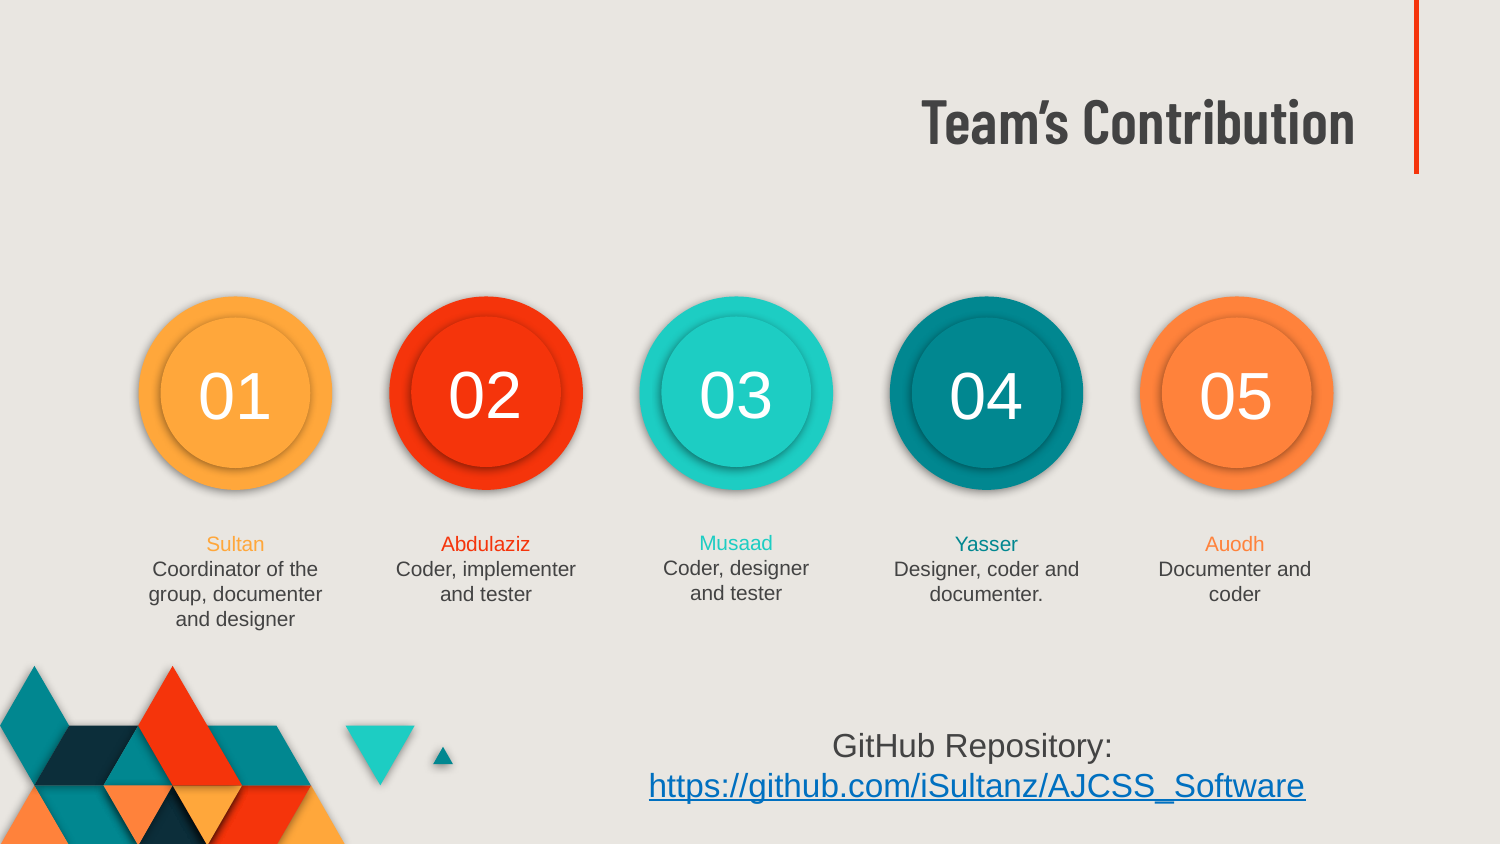

# Team’s Contribution

02
03
01
04
05
Musaad
Coder, designer and tester
Sultan
Coordinator of the group, documenter and designer
Abdulaziz
Coder, implementer and tester
Yasser
Designer, coder and documenter.
Auodh
Documenter and coder
GitHub Repository: https://github.com/iSultanz/AJCSS_Software